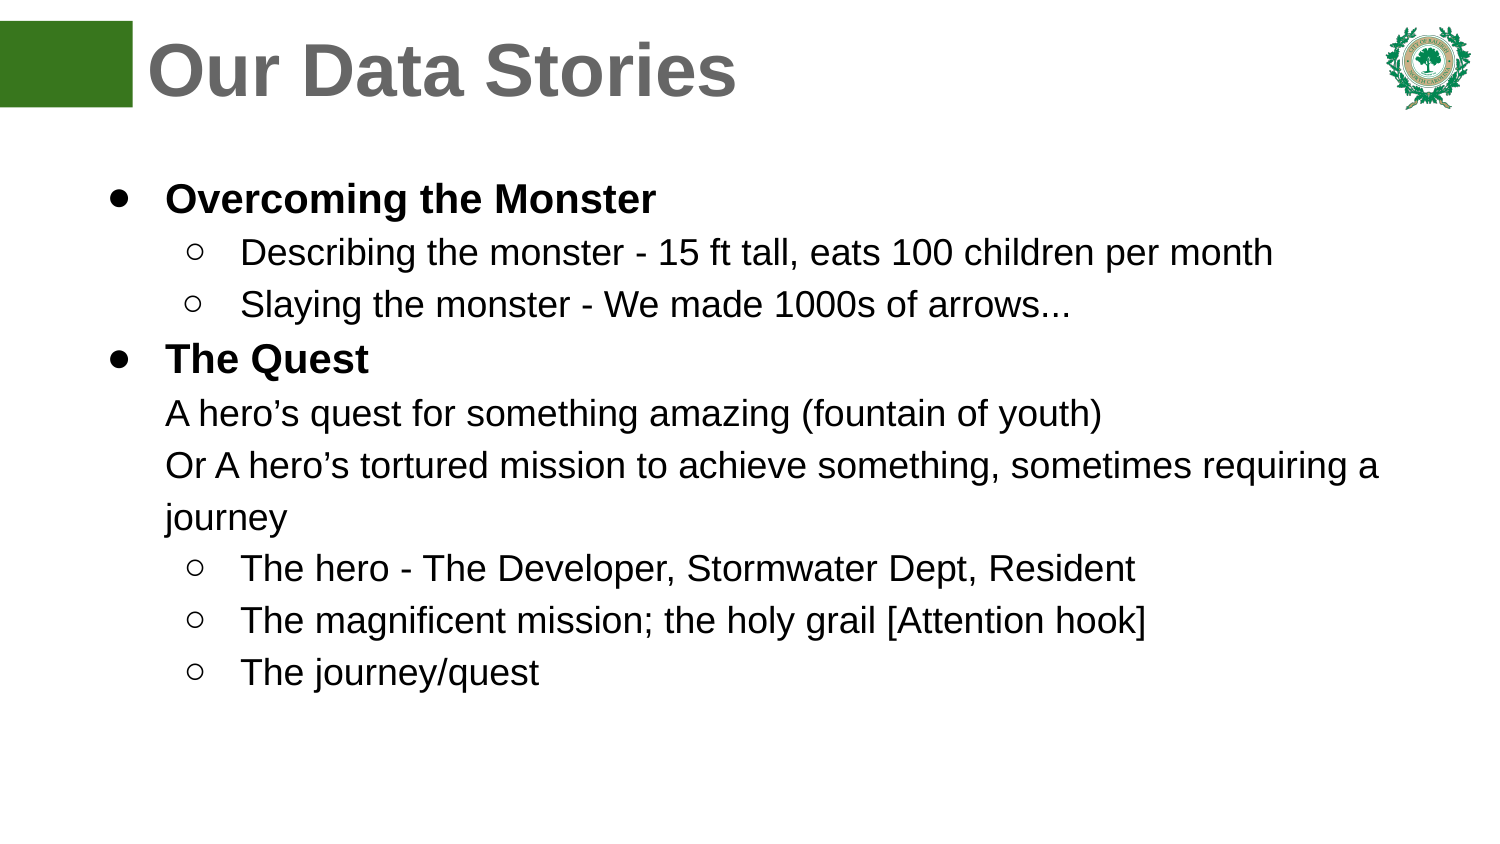

# Our Data Stories
Overcoming the Monster
Describing the monster - 15 ft tall, eats 100 children per month
Slaying the monster - We made 1000s of arrows...
The Quest
A hero’s quest for something amazing (fountain of youth)
Or A hero’s tortured mission to achieve something, sometimes requiring a journey
The hero - The Developer, Stormwater Dept, Resident
The magnificent mission; the holy grail [Attention hook]
The journey/quest